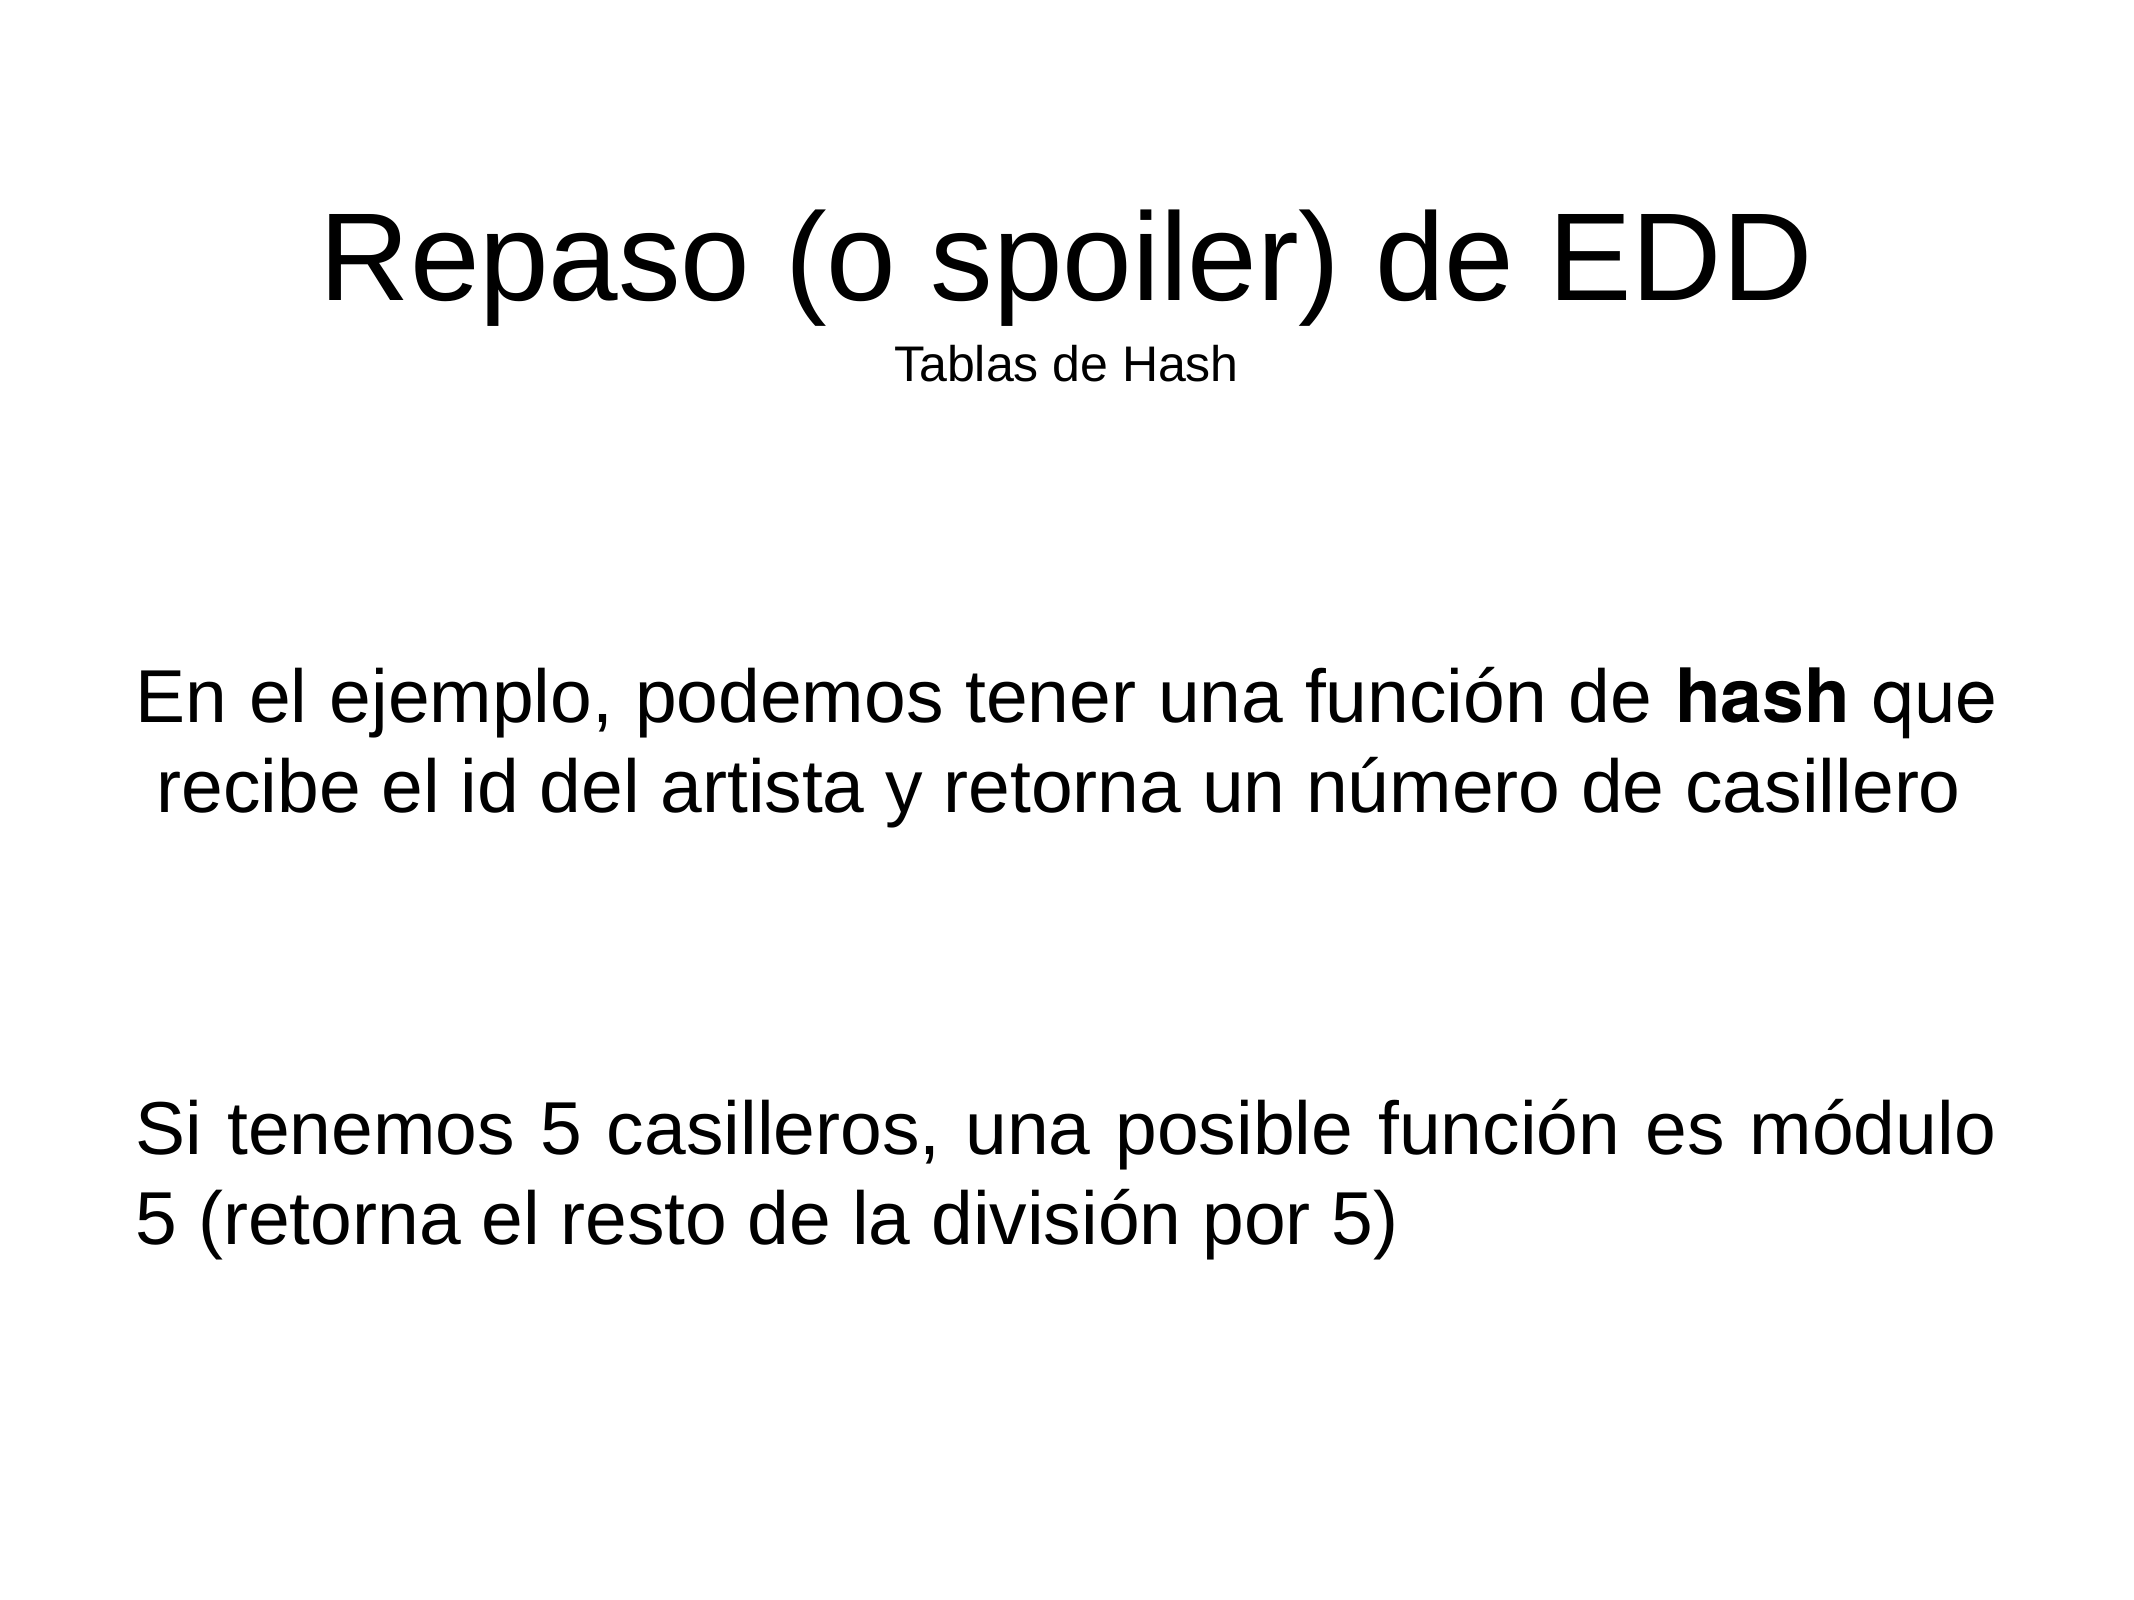

Repaso (o spoiler) de EDD
Tablas de Hash
En el ejemplo, podemos tener una función de hash que  recibe el id del artista y retorna un número de casillero
Si tenemos 5 casilleros, una posible función es módulo 5 (retorna el resto de la división por 5)